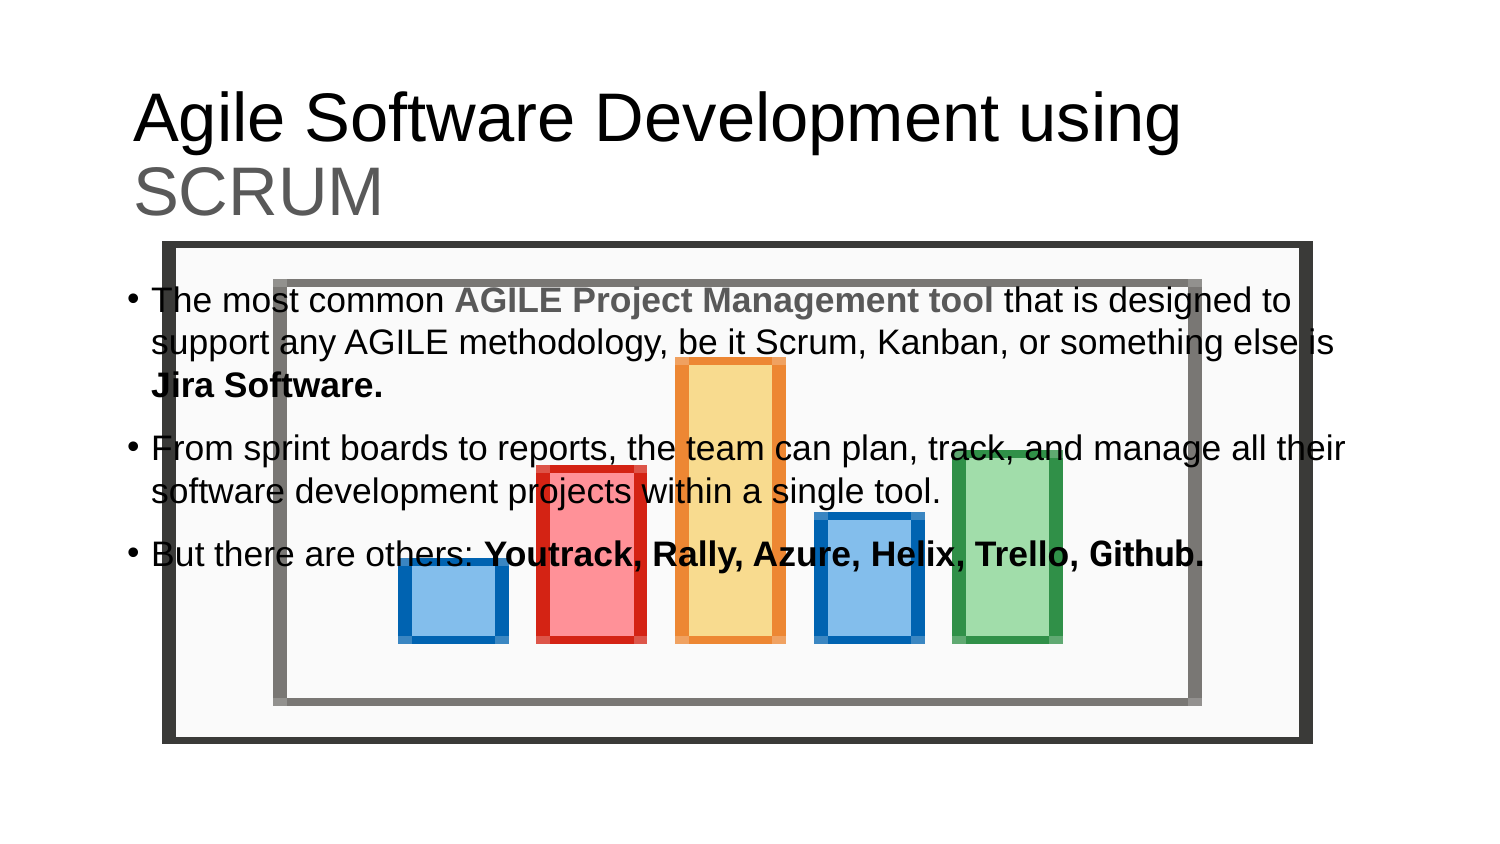

Agile Software Development using SCRUM

The most common AGILE Project Management tool that is designed to support any AGILE methodology, be it Scrum, Kanban, or something else is Jira Software.
From sprint boards to reports, the team can plan, track, and manage all their software development projects within a single tool.
But there are others: Youtrack, Rally, Azure, Helix, Trello, Github.